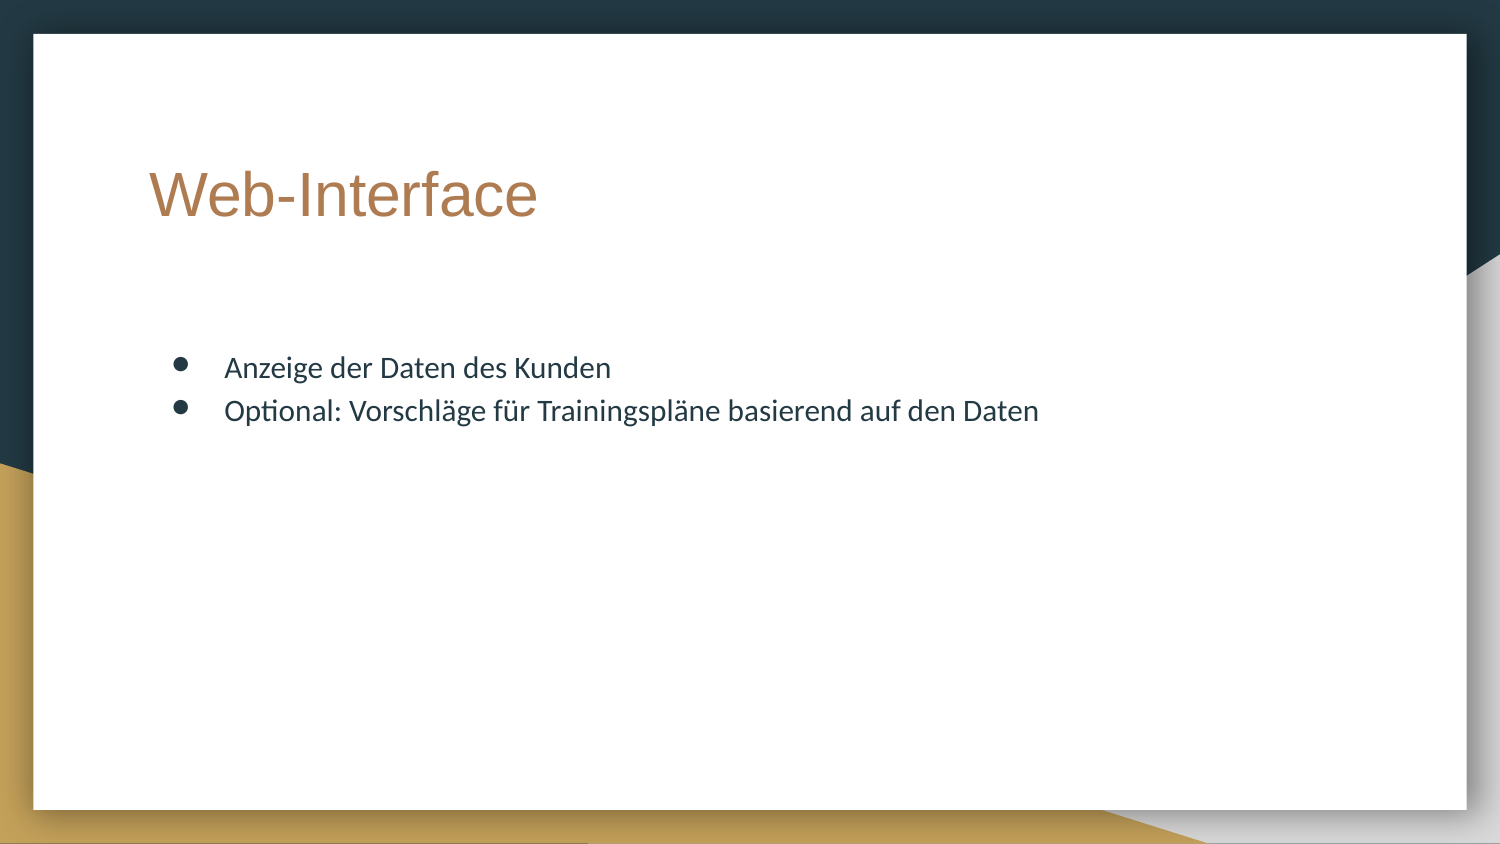

# Web-Interface
Anzeige der Daten des Kunden
Optional: Vorschläge für Trainingspläne basierend auf den Daten